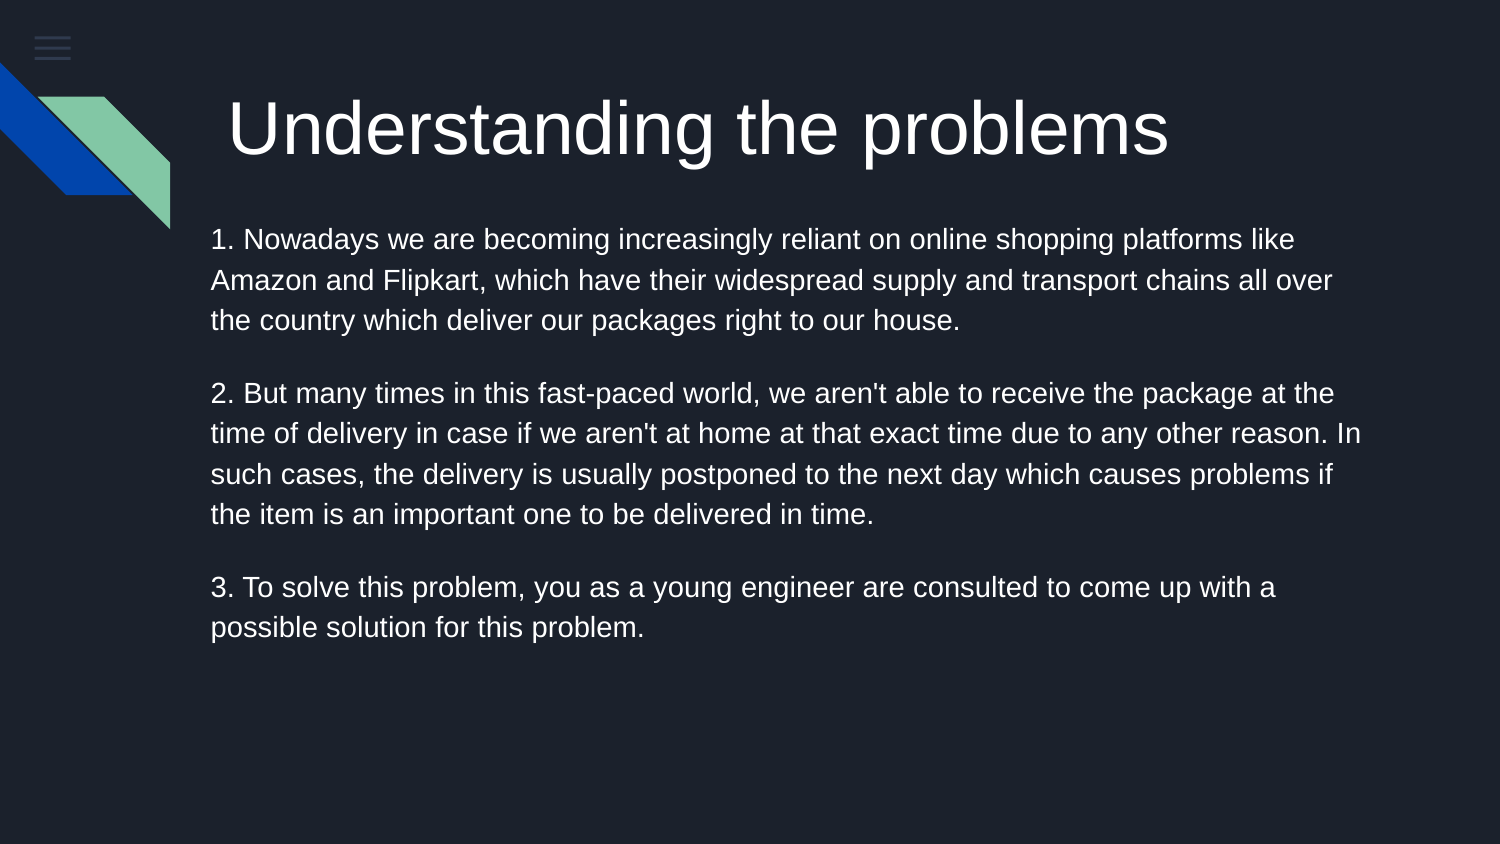

# Understanding the problems
1. Nowadays we are becoming increasingly reliant on online shopping platforms like Amazon and Flipkart, which have their widespread supply and transport chains all over the country which deliver our packages right to our house.
2. But many times in this fast-paced world, we aren't able to receive the package at the time of delivery in case if we aren't at home at that exact time due to any other reason. In such cases, the delivery is usually postponed to the next day which causes problems if the item is an important one to be delivered in time.
3. To solve this problem, you as a young engineer are consulted to come up with a     possible solution for this problem.